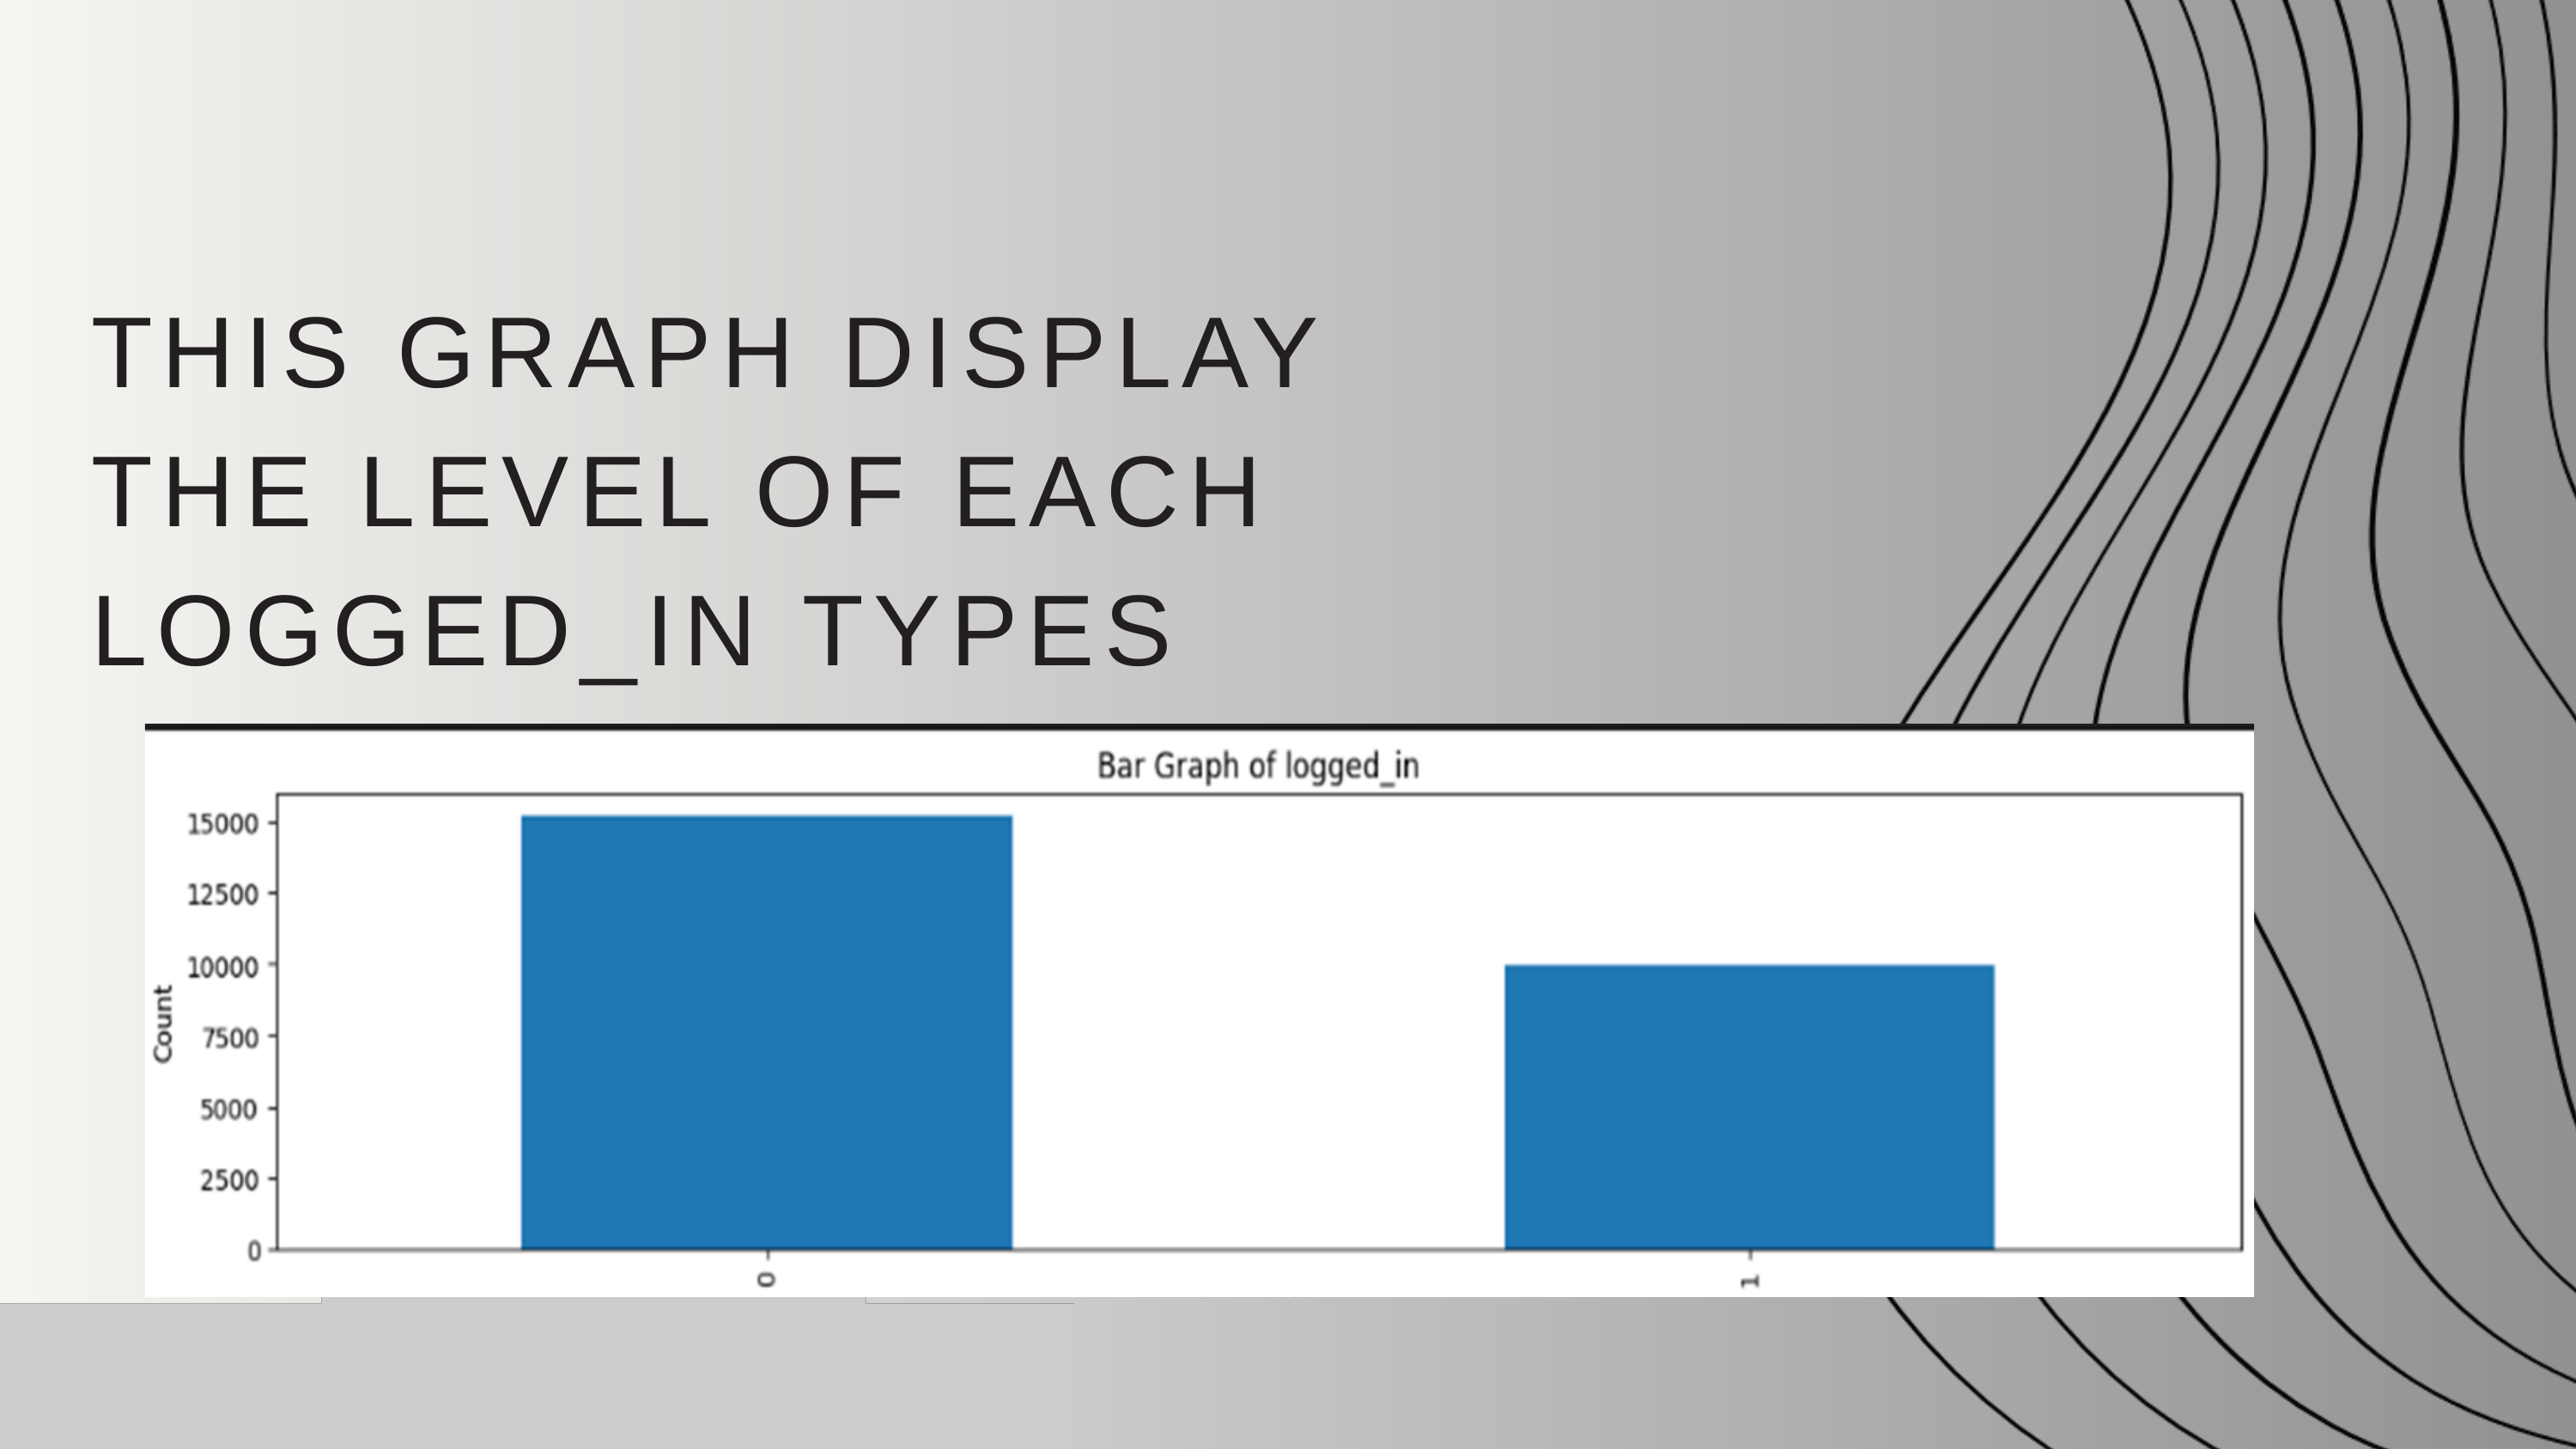

THIS GRAPH DISPLAY THE LEVEL OF EACH LOGGED_IN TYPES